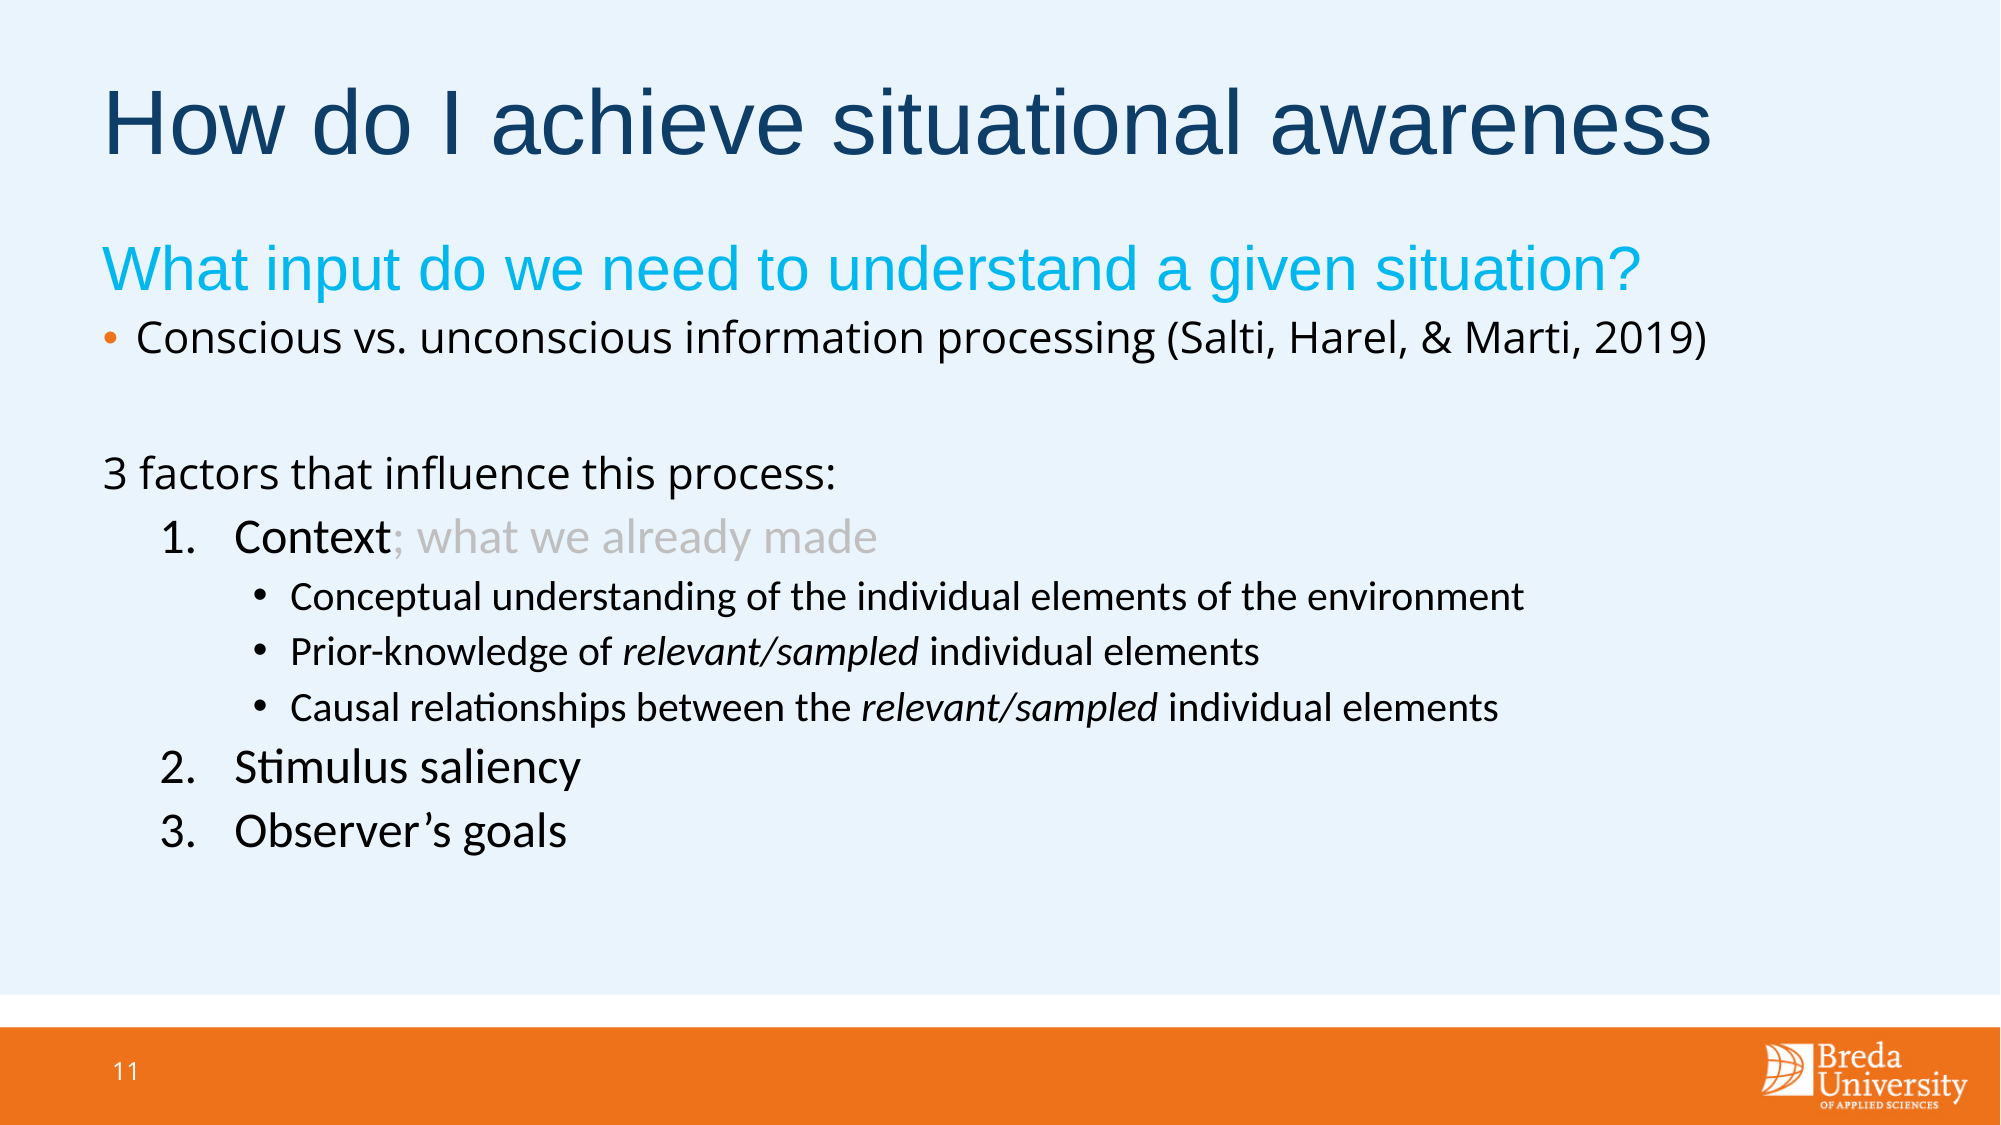

# How do I achieve situational awareness
What input do we need to understand a given situation?
Conscious vs. unconscious information processing (Salti, Harel, & Marti, 2019)

3 factors that influence this process:
Context; what we already made
Conceptual understanding of the individual elements of the environment
Prior-knowledge of relevant/sampled individual elements
Causal relationships between the relevant/sampled individual elements
Stimulus saliency
Observer’s goals

11